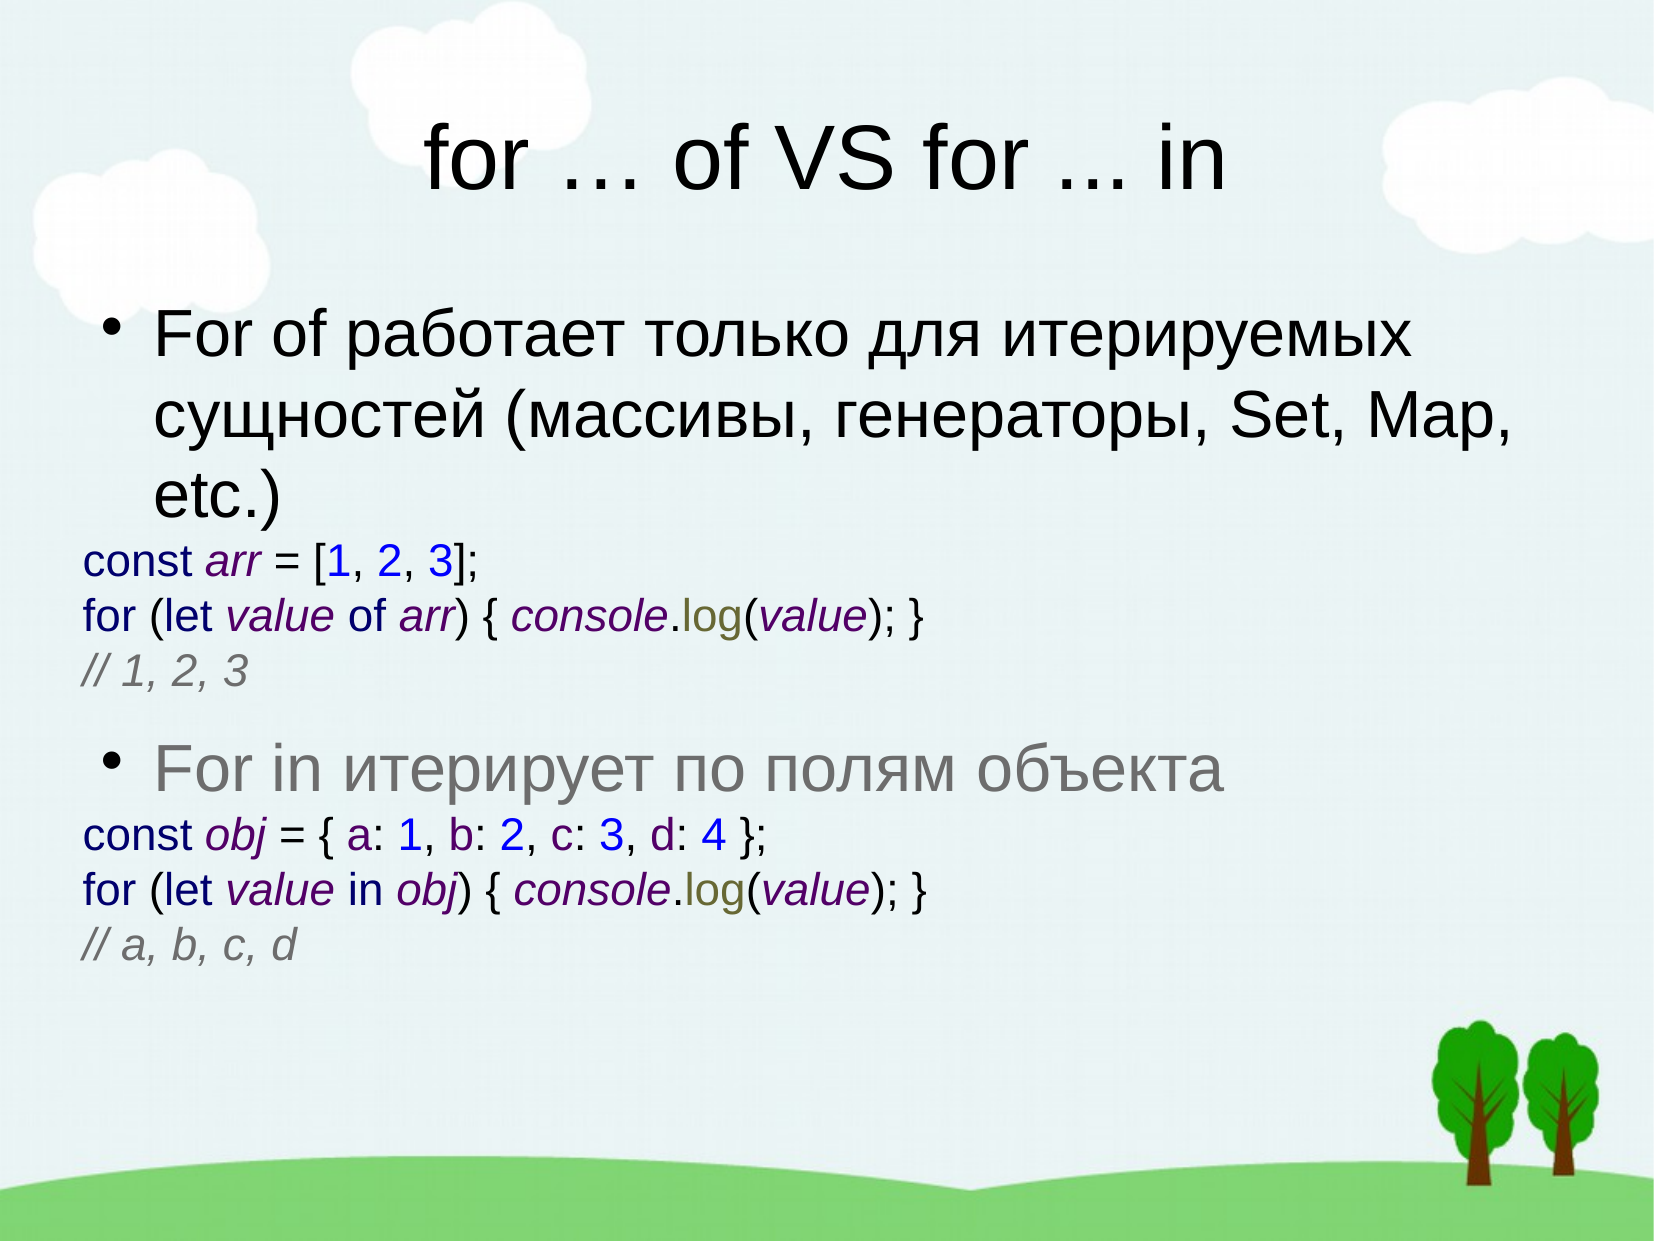

for … of VS for ... in
For of работает только для итерируемых сущностей (массивы, генераторы, Set, Map, etc.)
const arr = [1, 2, 3];
for (let value of arr) { console.log(value); }
// 1, 2, 3
For in итерирует по полям объекта
const obj = { a: 1, b: 2, c: 3, d: 4 };
for (let value in obj) { console.log(value); }
// a, b, c, d